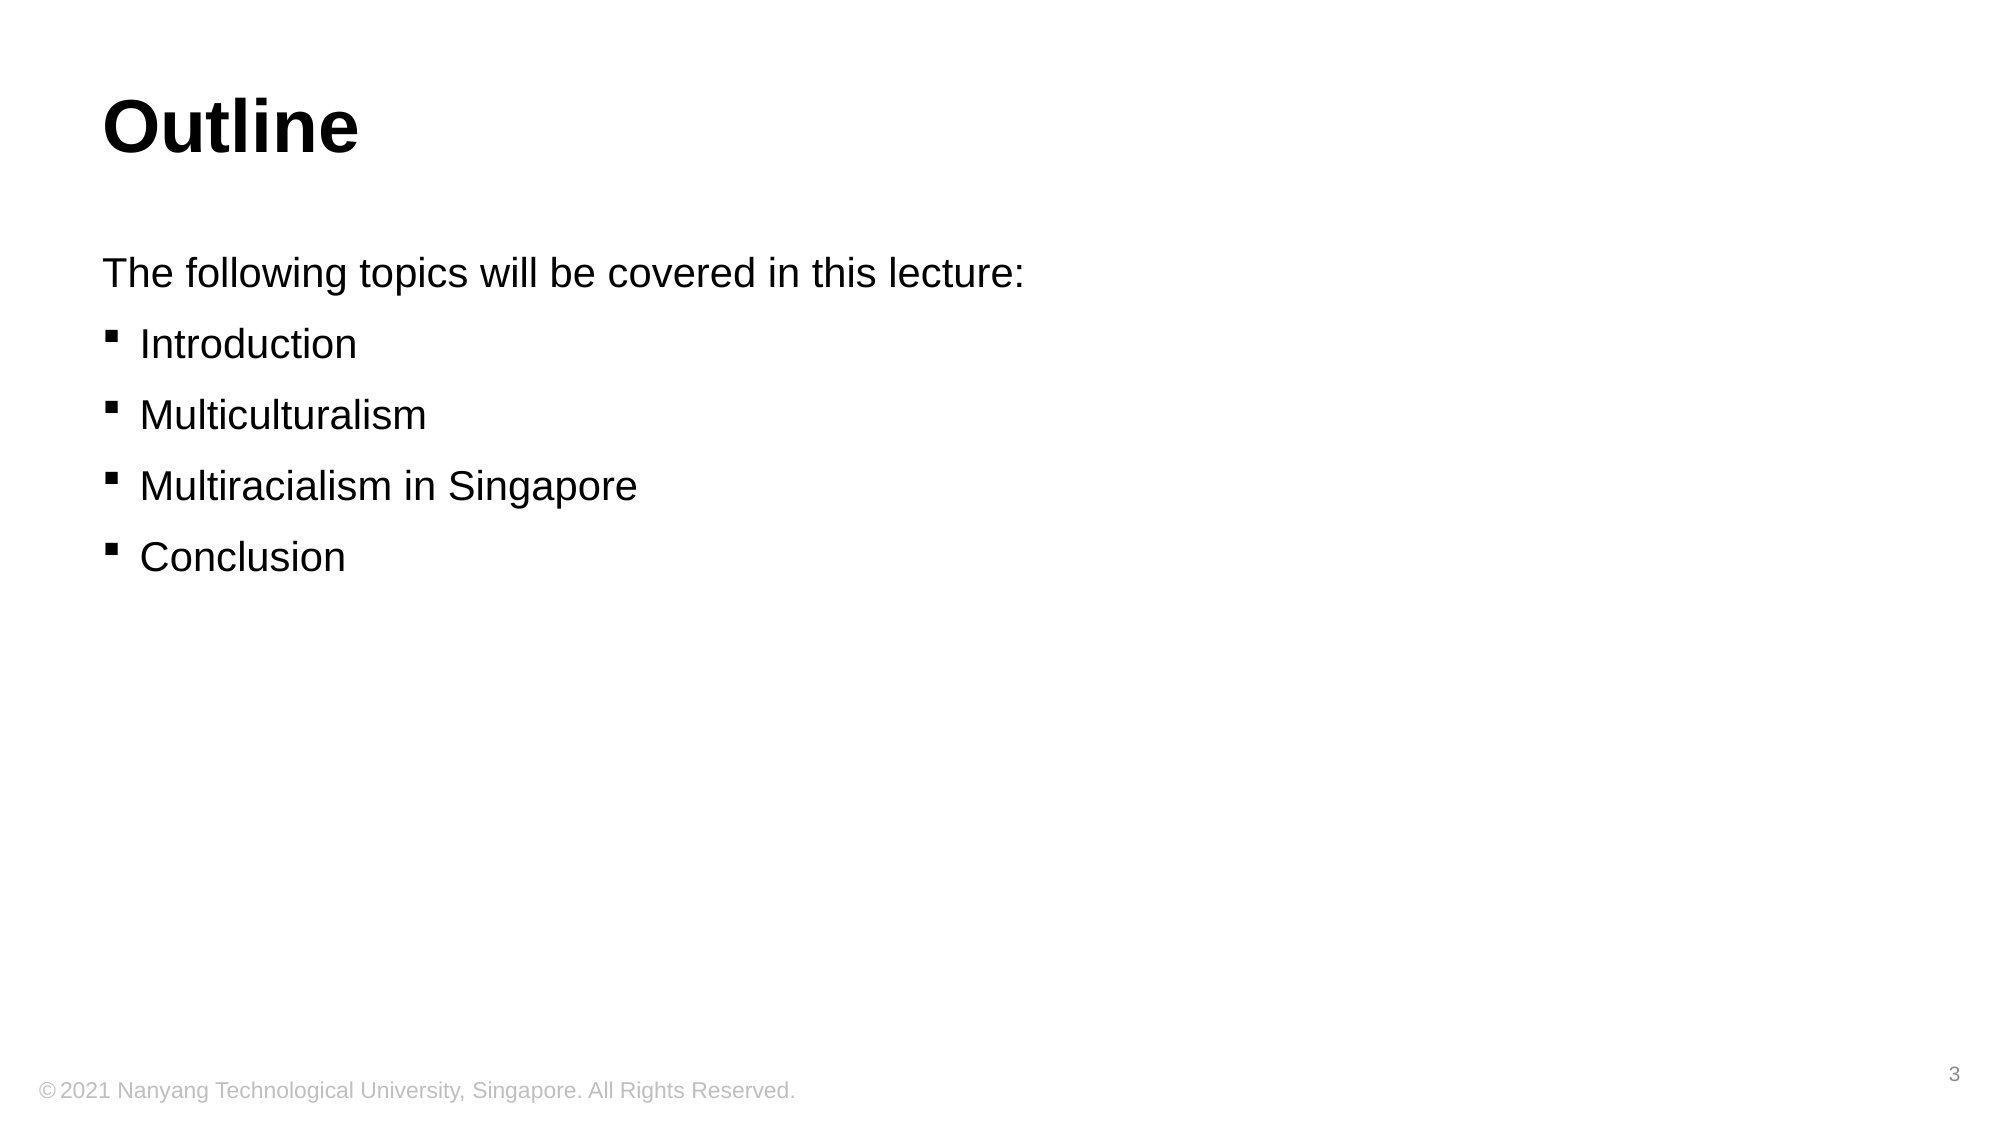

# Outline
The following topics will be covered in this lecture:
Introduction
Multiculturalism
Multiracialism in Singapore
Conclusion
3